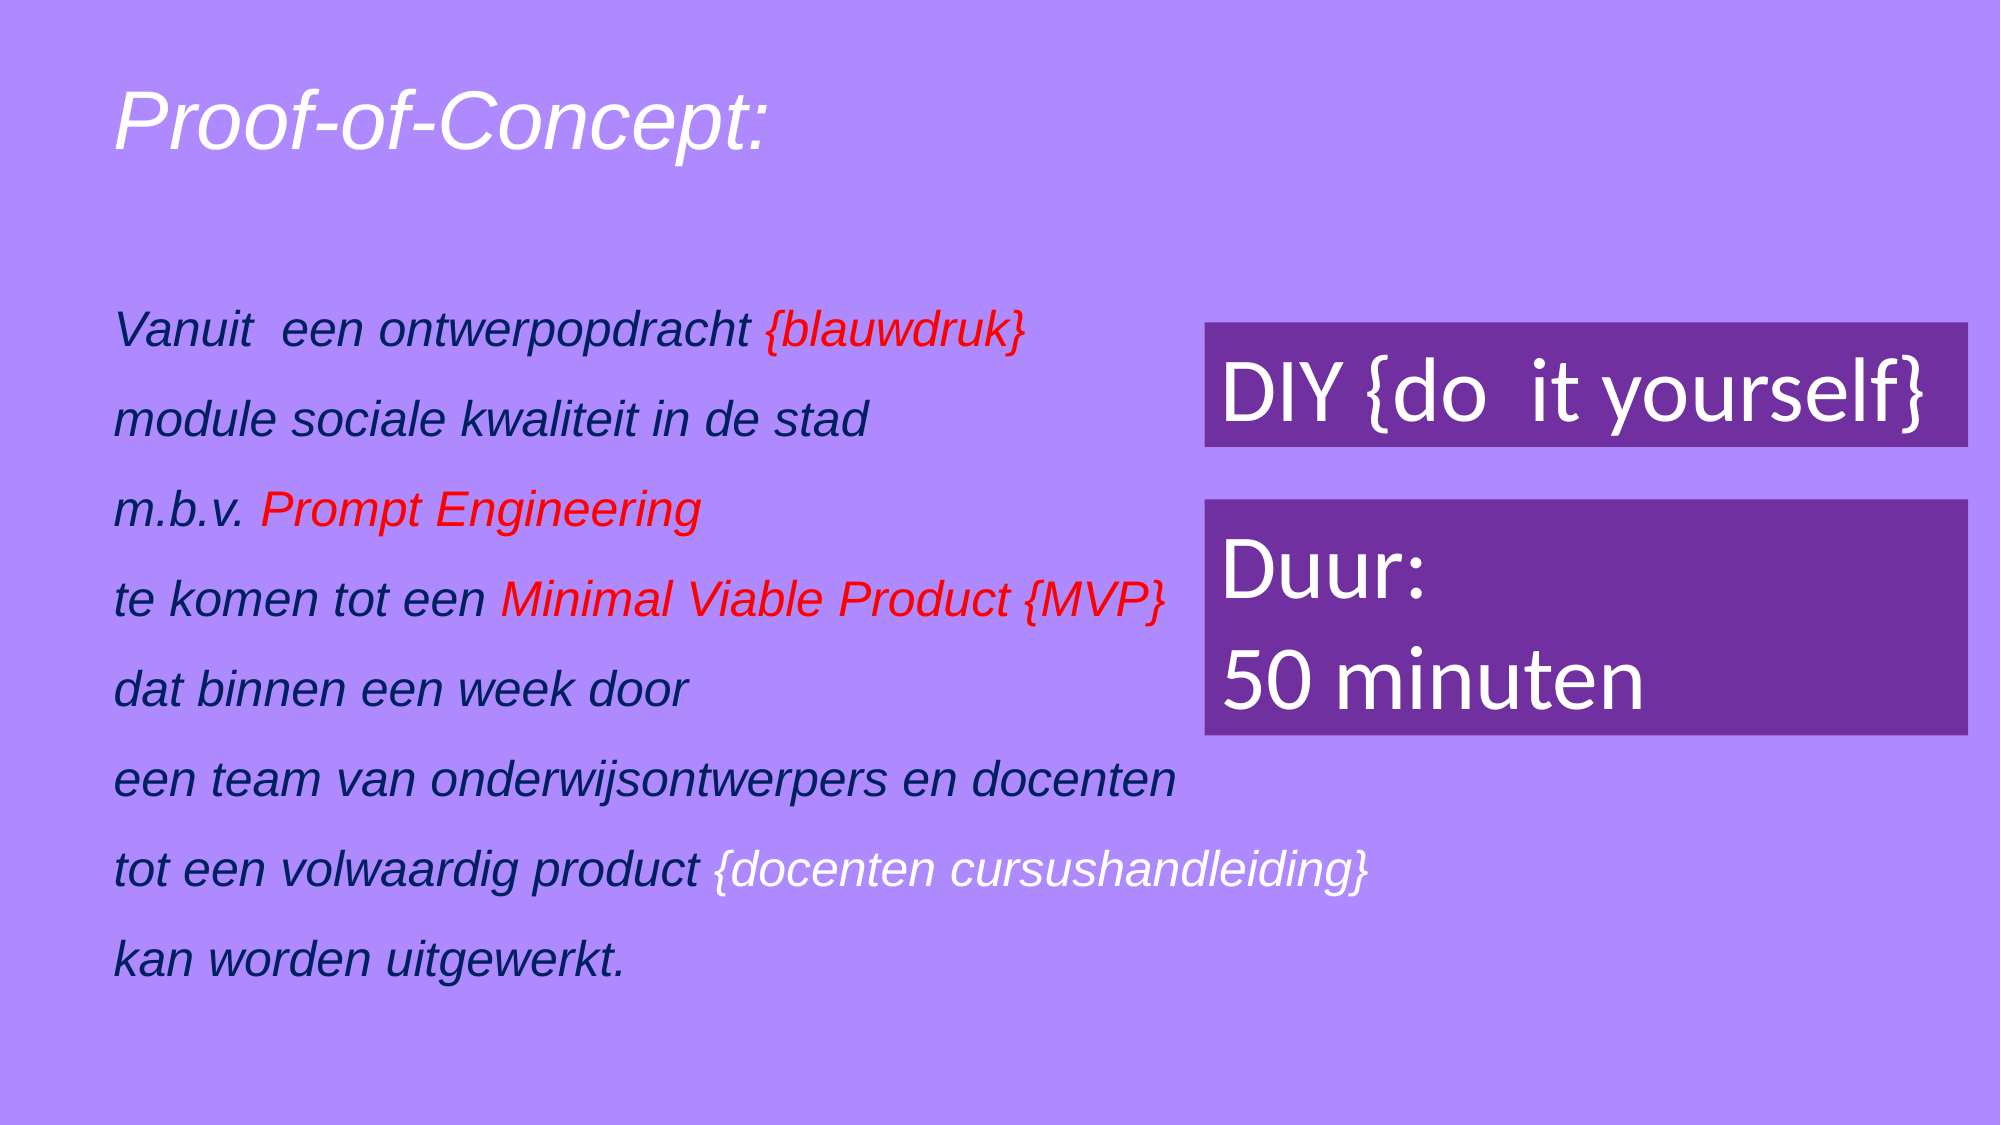

Proof-of-Concept:

Vanuit  een ontwerpopdracht {blauwdruk}
module sociale kwaliteit in de stad
m.b.v. Prompt Engineering
te komen tot een Minimal Viable Product {MVP}
dat binnen een week door
een team van onderwijsontwerpers en docenten
tot een volwaardig product {docenten cursushandleiding}
kan worden uitgewerkt.​
DIY {do  it yourself}
Duur:
50 minuten